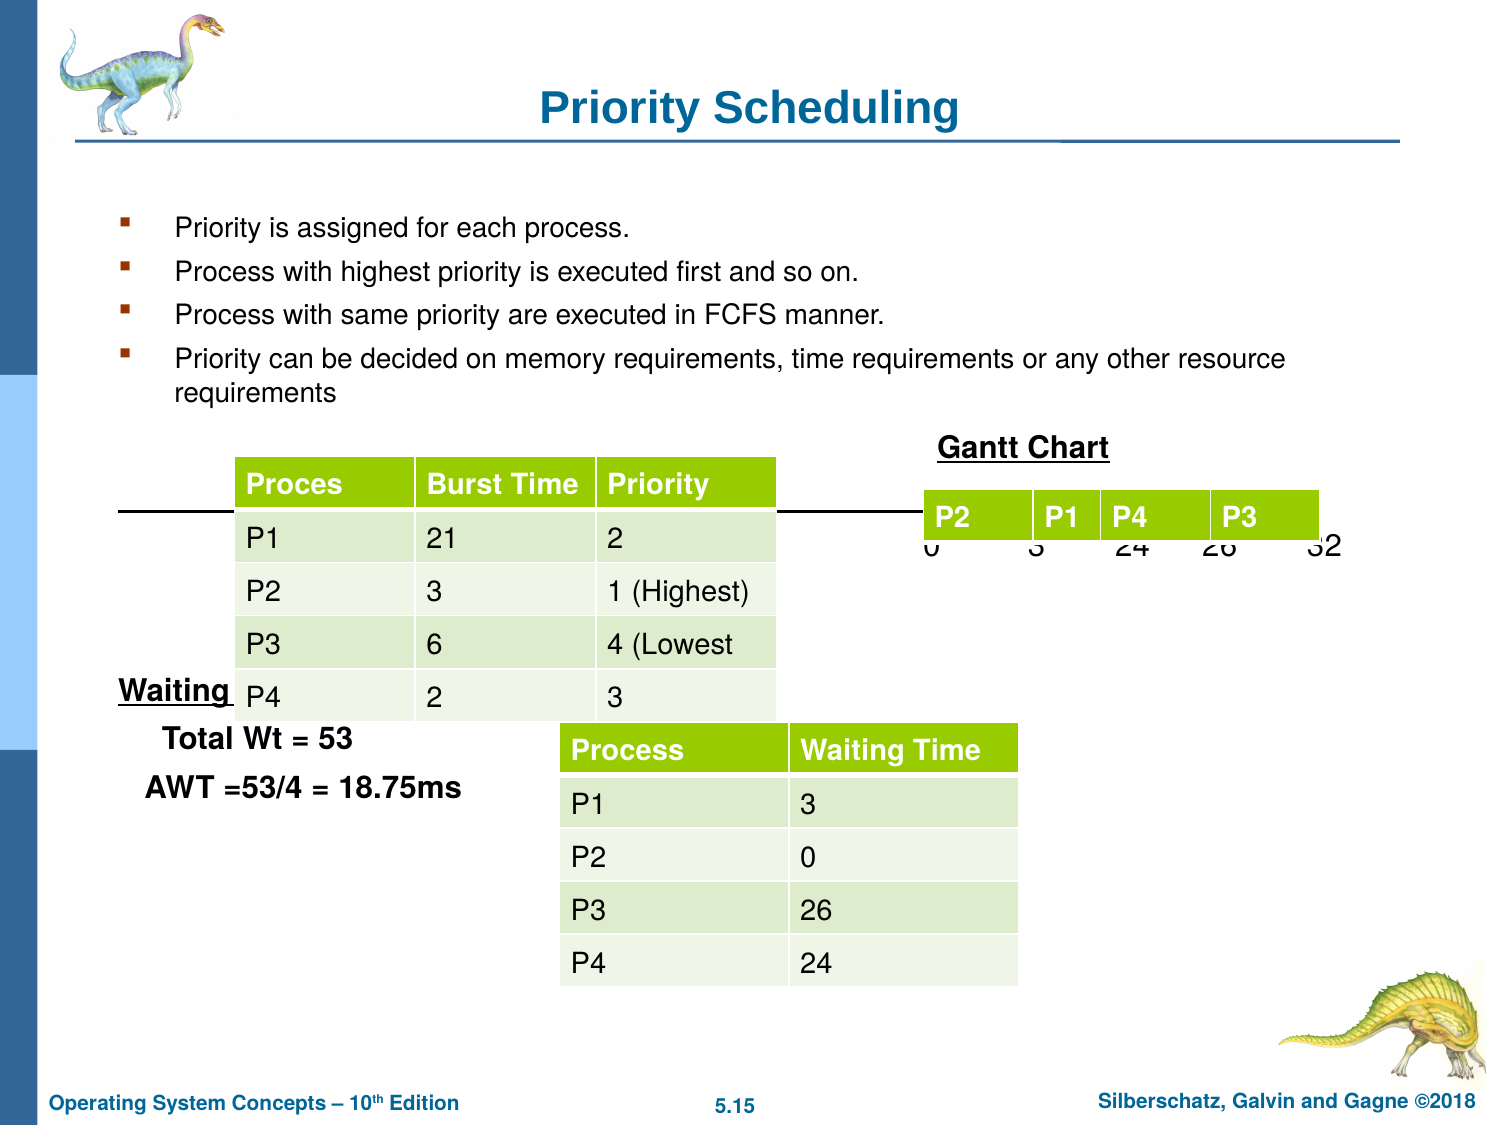

# Priority Scheduling
Priority is assigned for each process.
Process with highest priority is executed first and so on.
Process with same priority are executed in FCFS manner.
Priority can be decided on memory requirements, time requirements or any other resource requirements
                                                                              Gantt Chart

                                                                                            0          3        24      26        32

Waiting Time
     Total Wt = 53
   AWT =53/4 = 18.75ms
| Proces | Burst Time | Priority |
| --- | --- | --- |
| P1 | 21 | 2 |
| P2 | 3 | 1 (Highest) |
| P3 | 6 | 4 (Lowest |
| P4 | 2 | 3 |
| P2 | P1 | P4 | P3 |
| --- | --- | --- | --- |
| Process | Waiting Time |
| --- | --- |
| P1 | 3 |
| P2 | 0 |
| P3 | 26 |
| P4 | 24 |